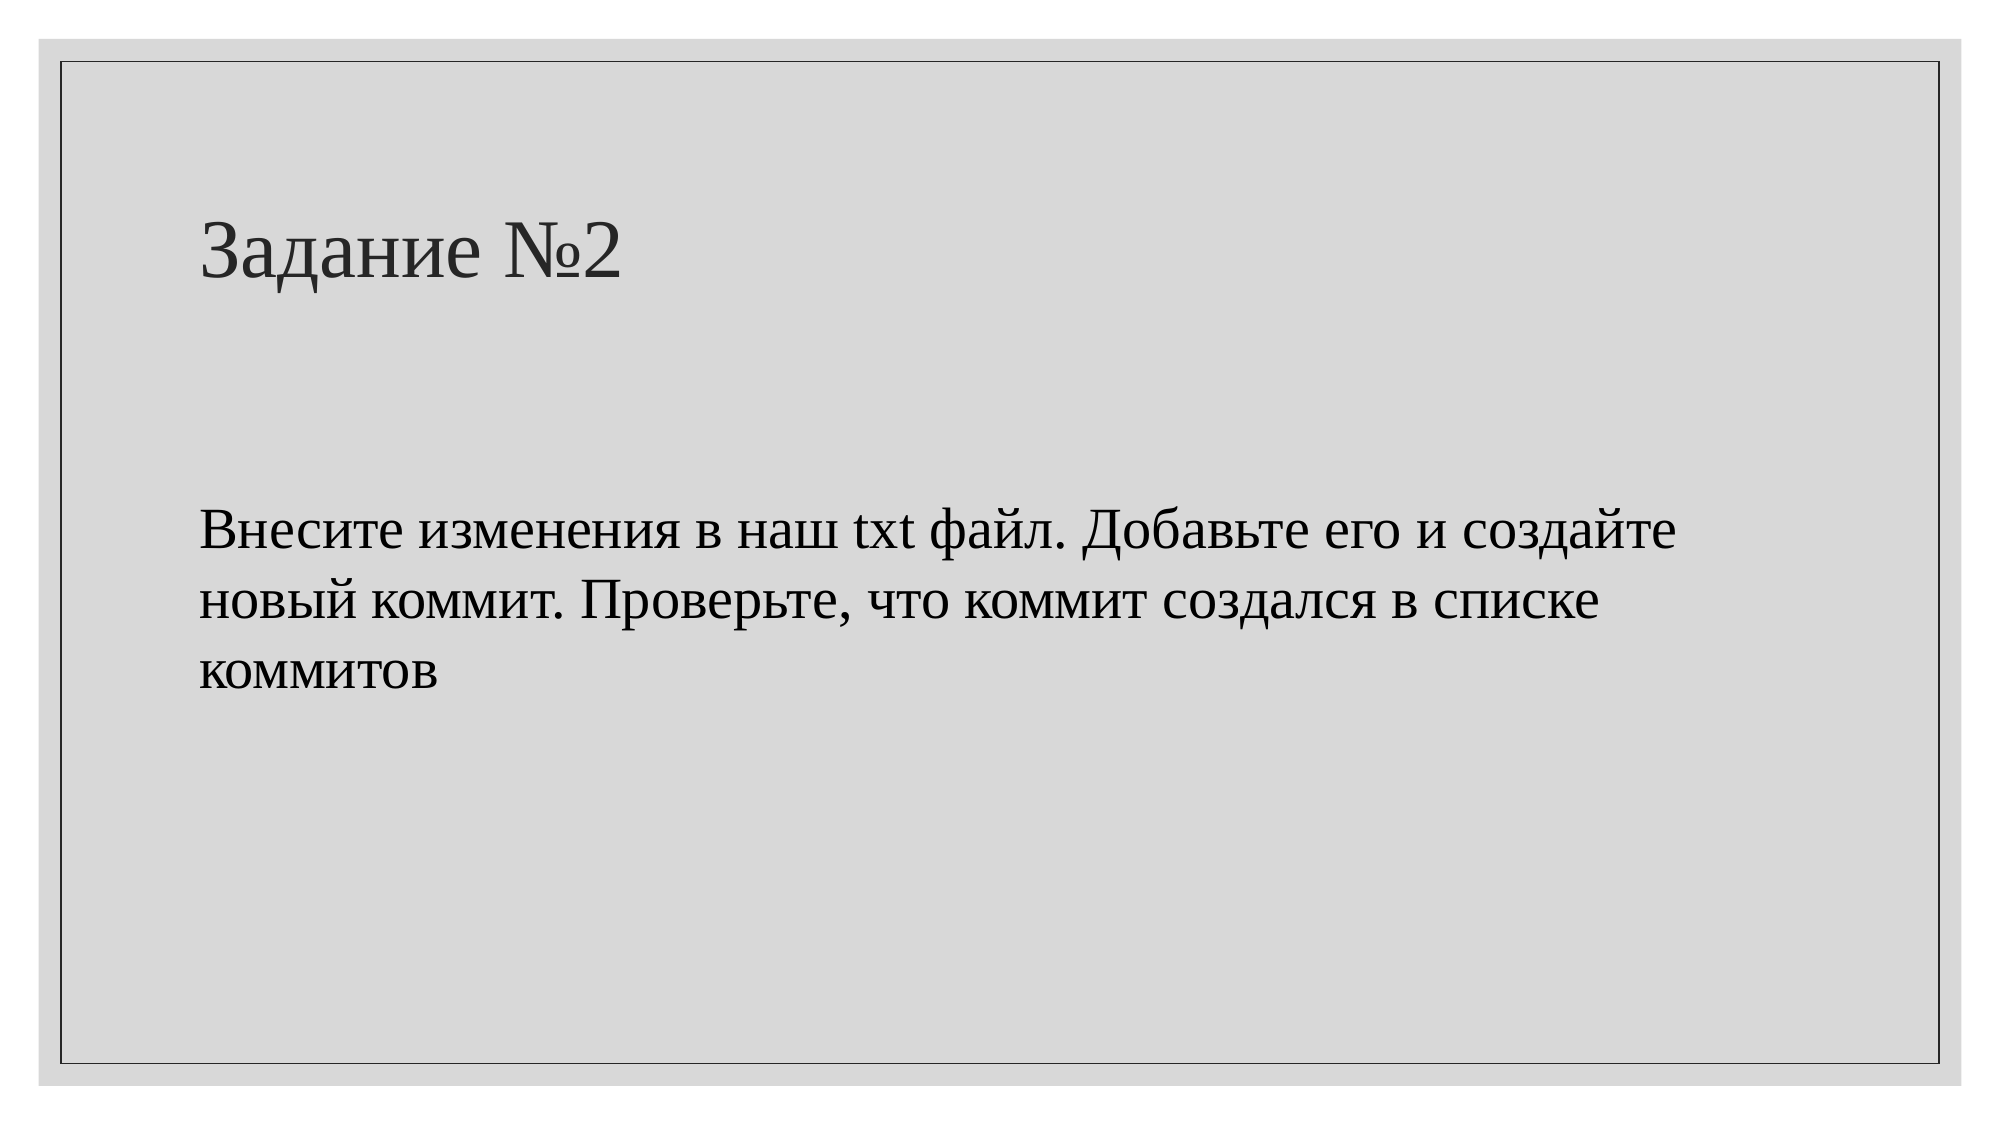

# Задание №2
Внесите изменения в наш txt файл. Добавьте его и создайте новый коммит. Проверьте, что коммит создался в списке коммитов